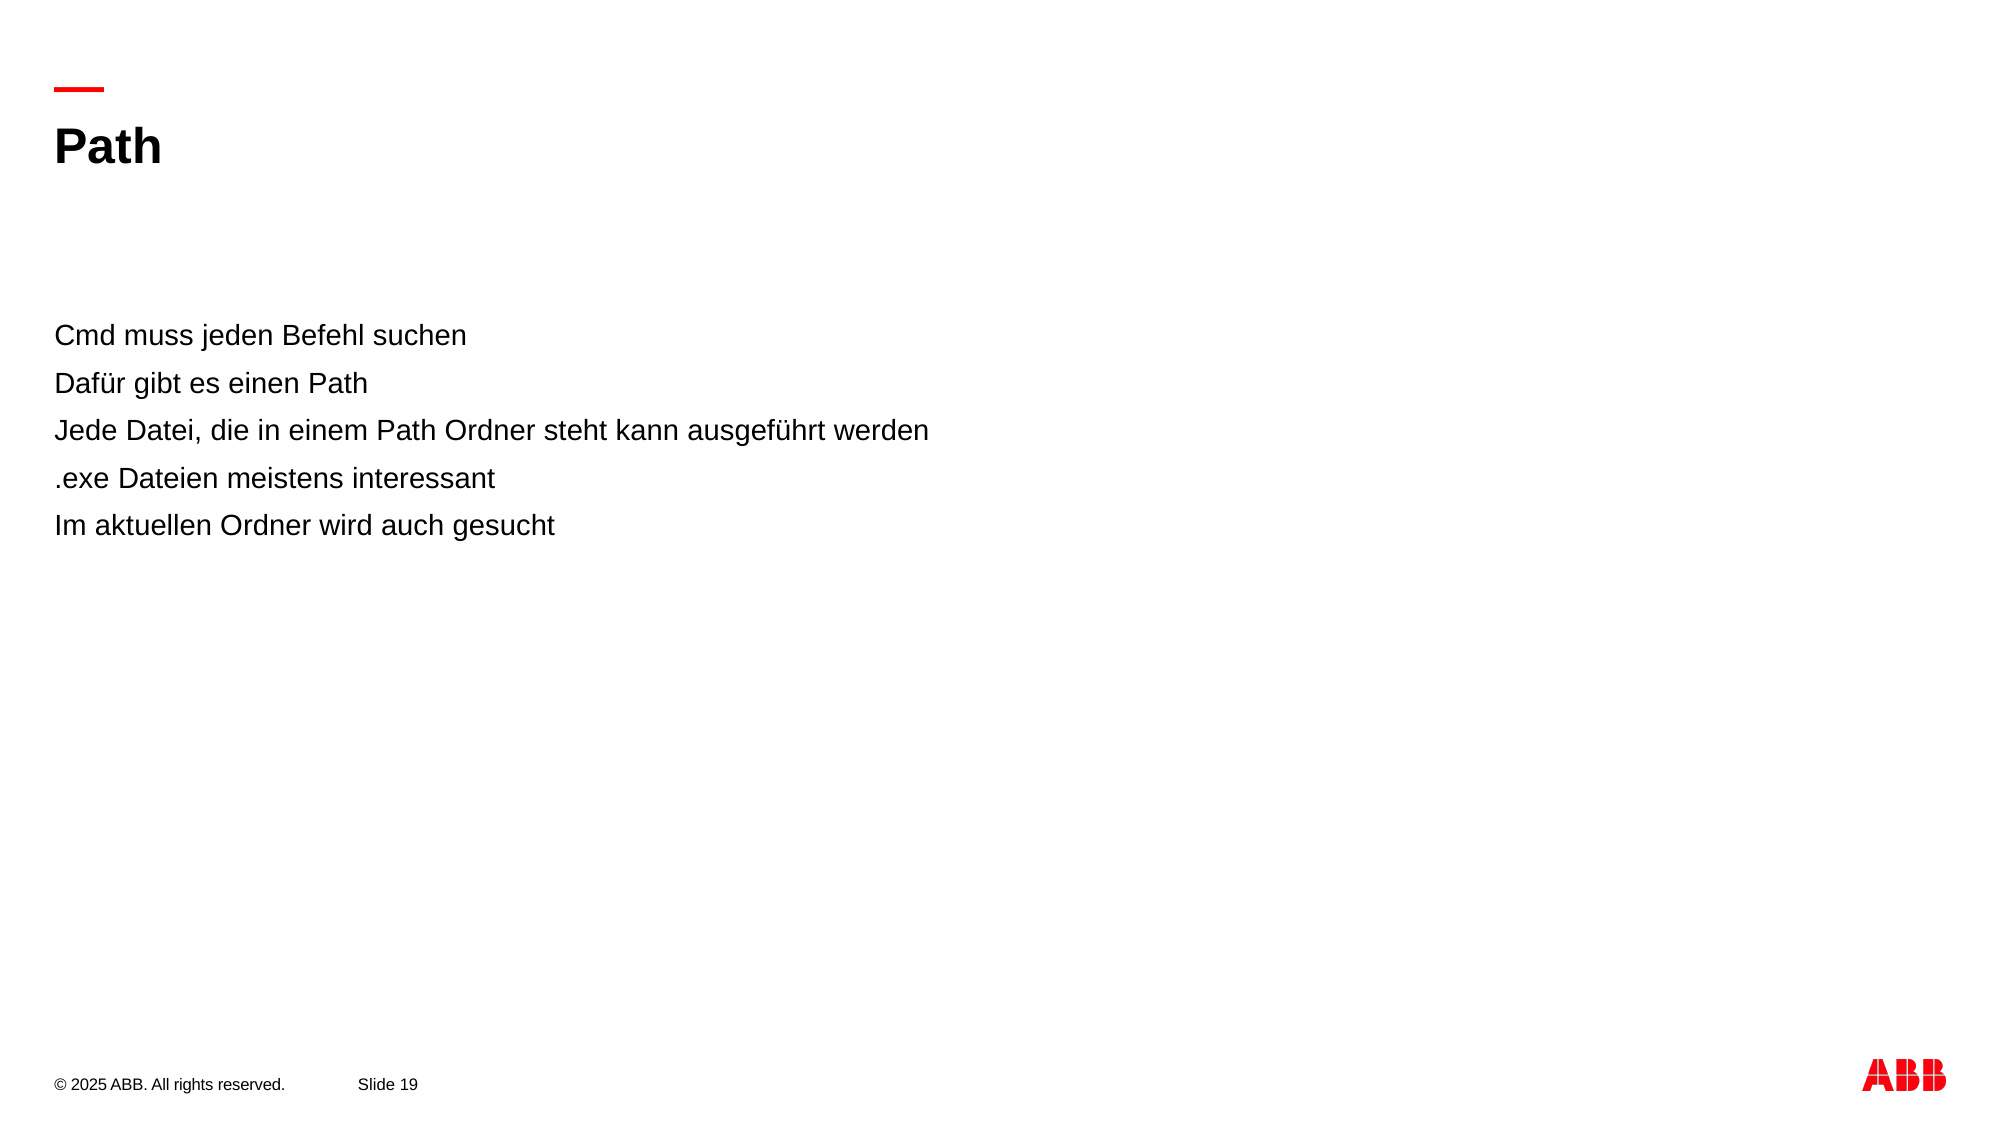

# Path

Cmd muss jeden Befehl suchen
Dafür gibt es einen Path
Jede Datei, die in einem Path Ordner steht kann ausgeführt werden
.exe Dateien meistens interessant
Im aktuellen Ordner wird auch gesucht

September 7, 2025
Slide 19